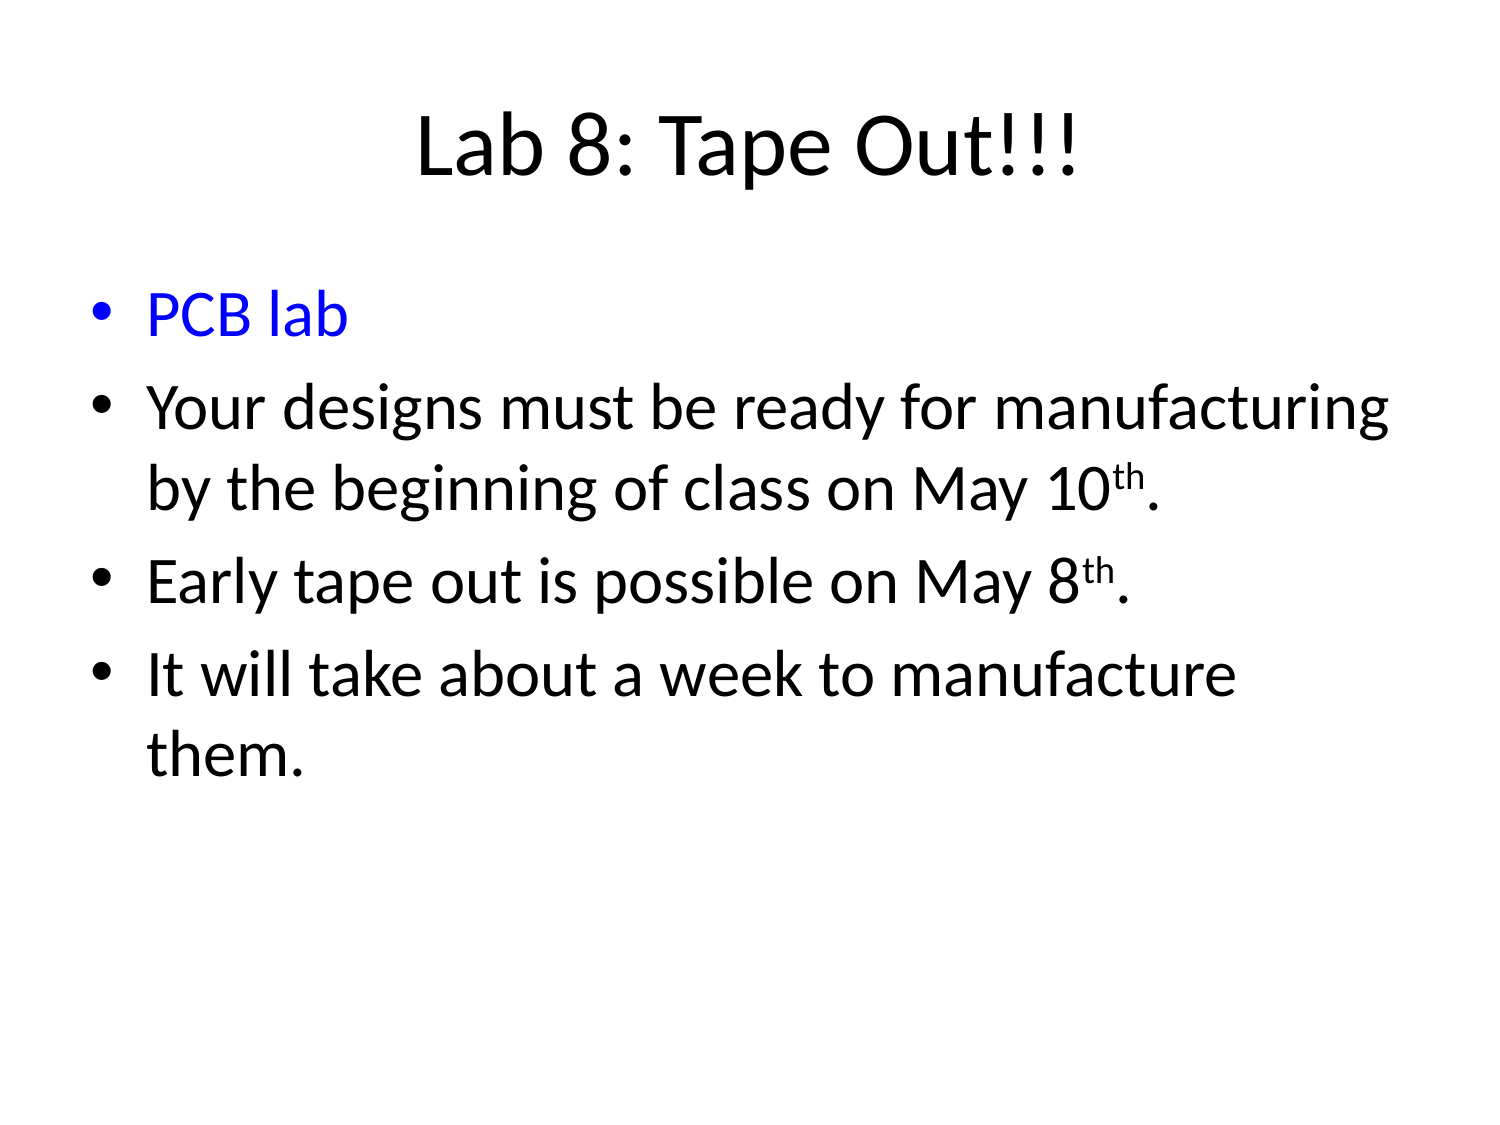

# Lab 8: Tape Out!!!
PCB lab
Your designs must be ready for manufacturing by the beginning of class on May 10th.
Early tape out is possible on May 8th.
It will take about a week to manufacture them.